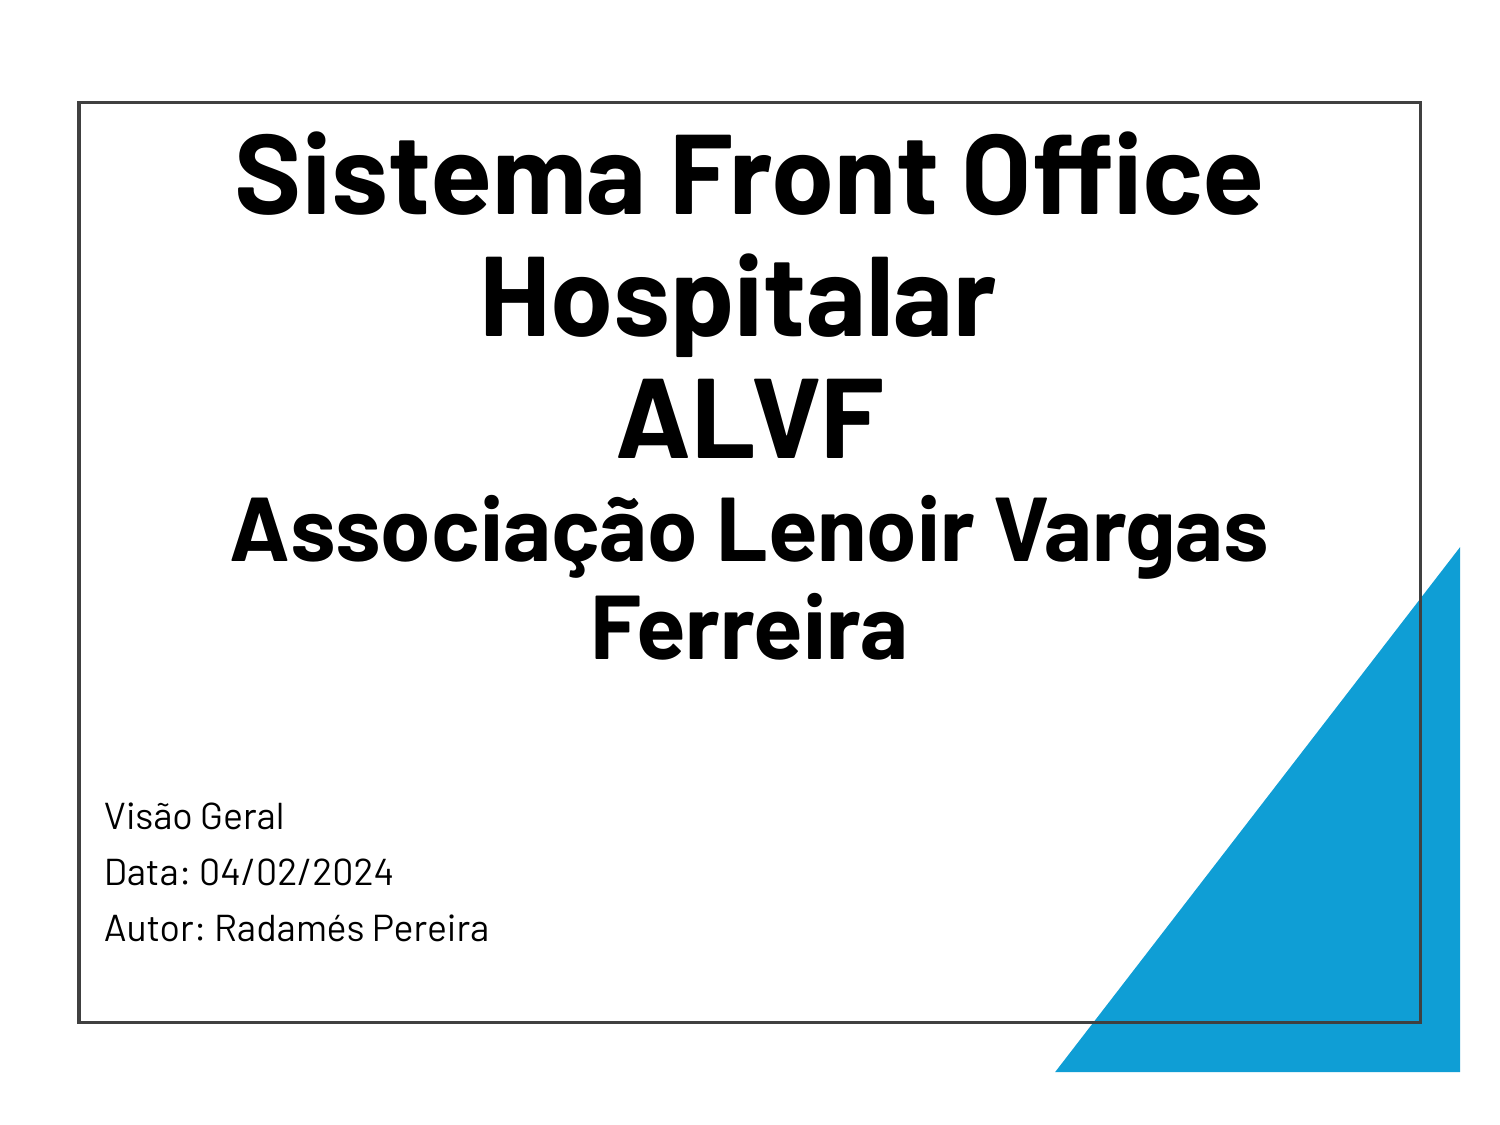

# Sistema Front Office Hospitalar ALVF Associação Lenoir Vargas Ferreira

Visão Geral
Data: 04/02/2024
Autor: Radamés Pereira
ALVF – Associação Hospitalar Lenoir Vargas Ferreira